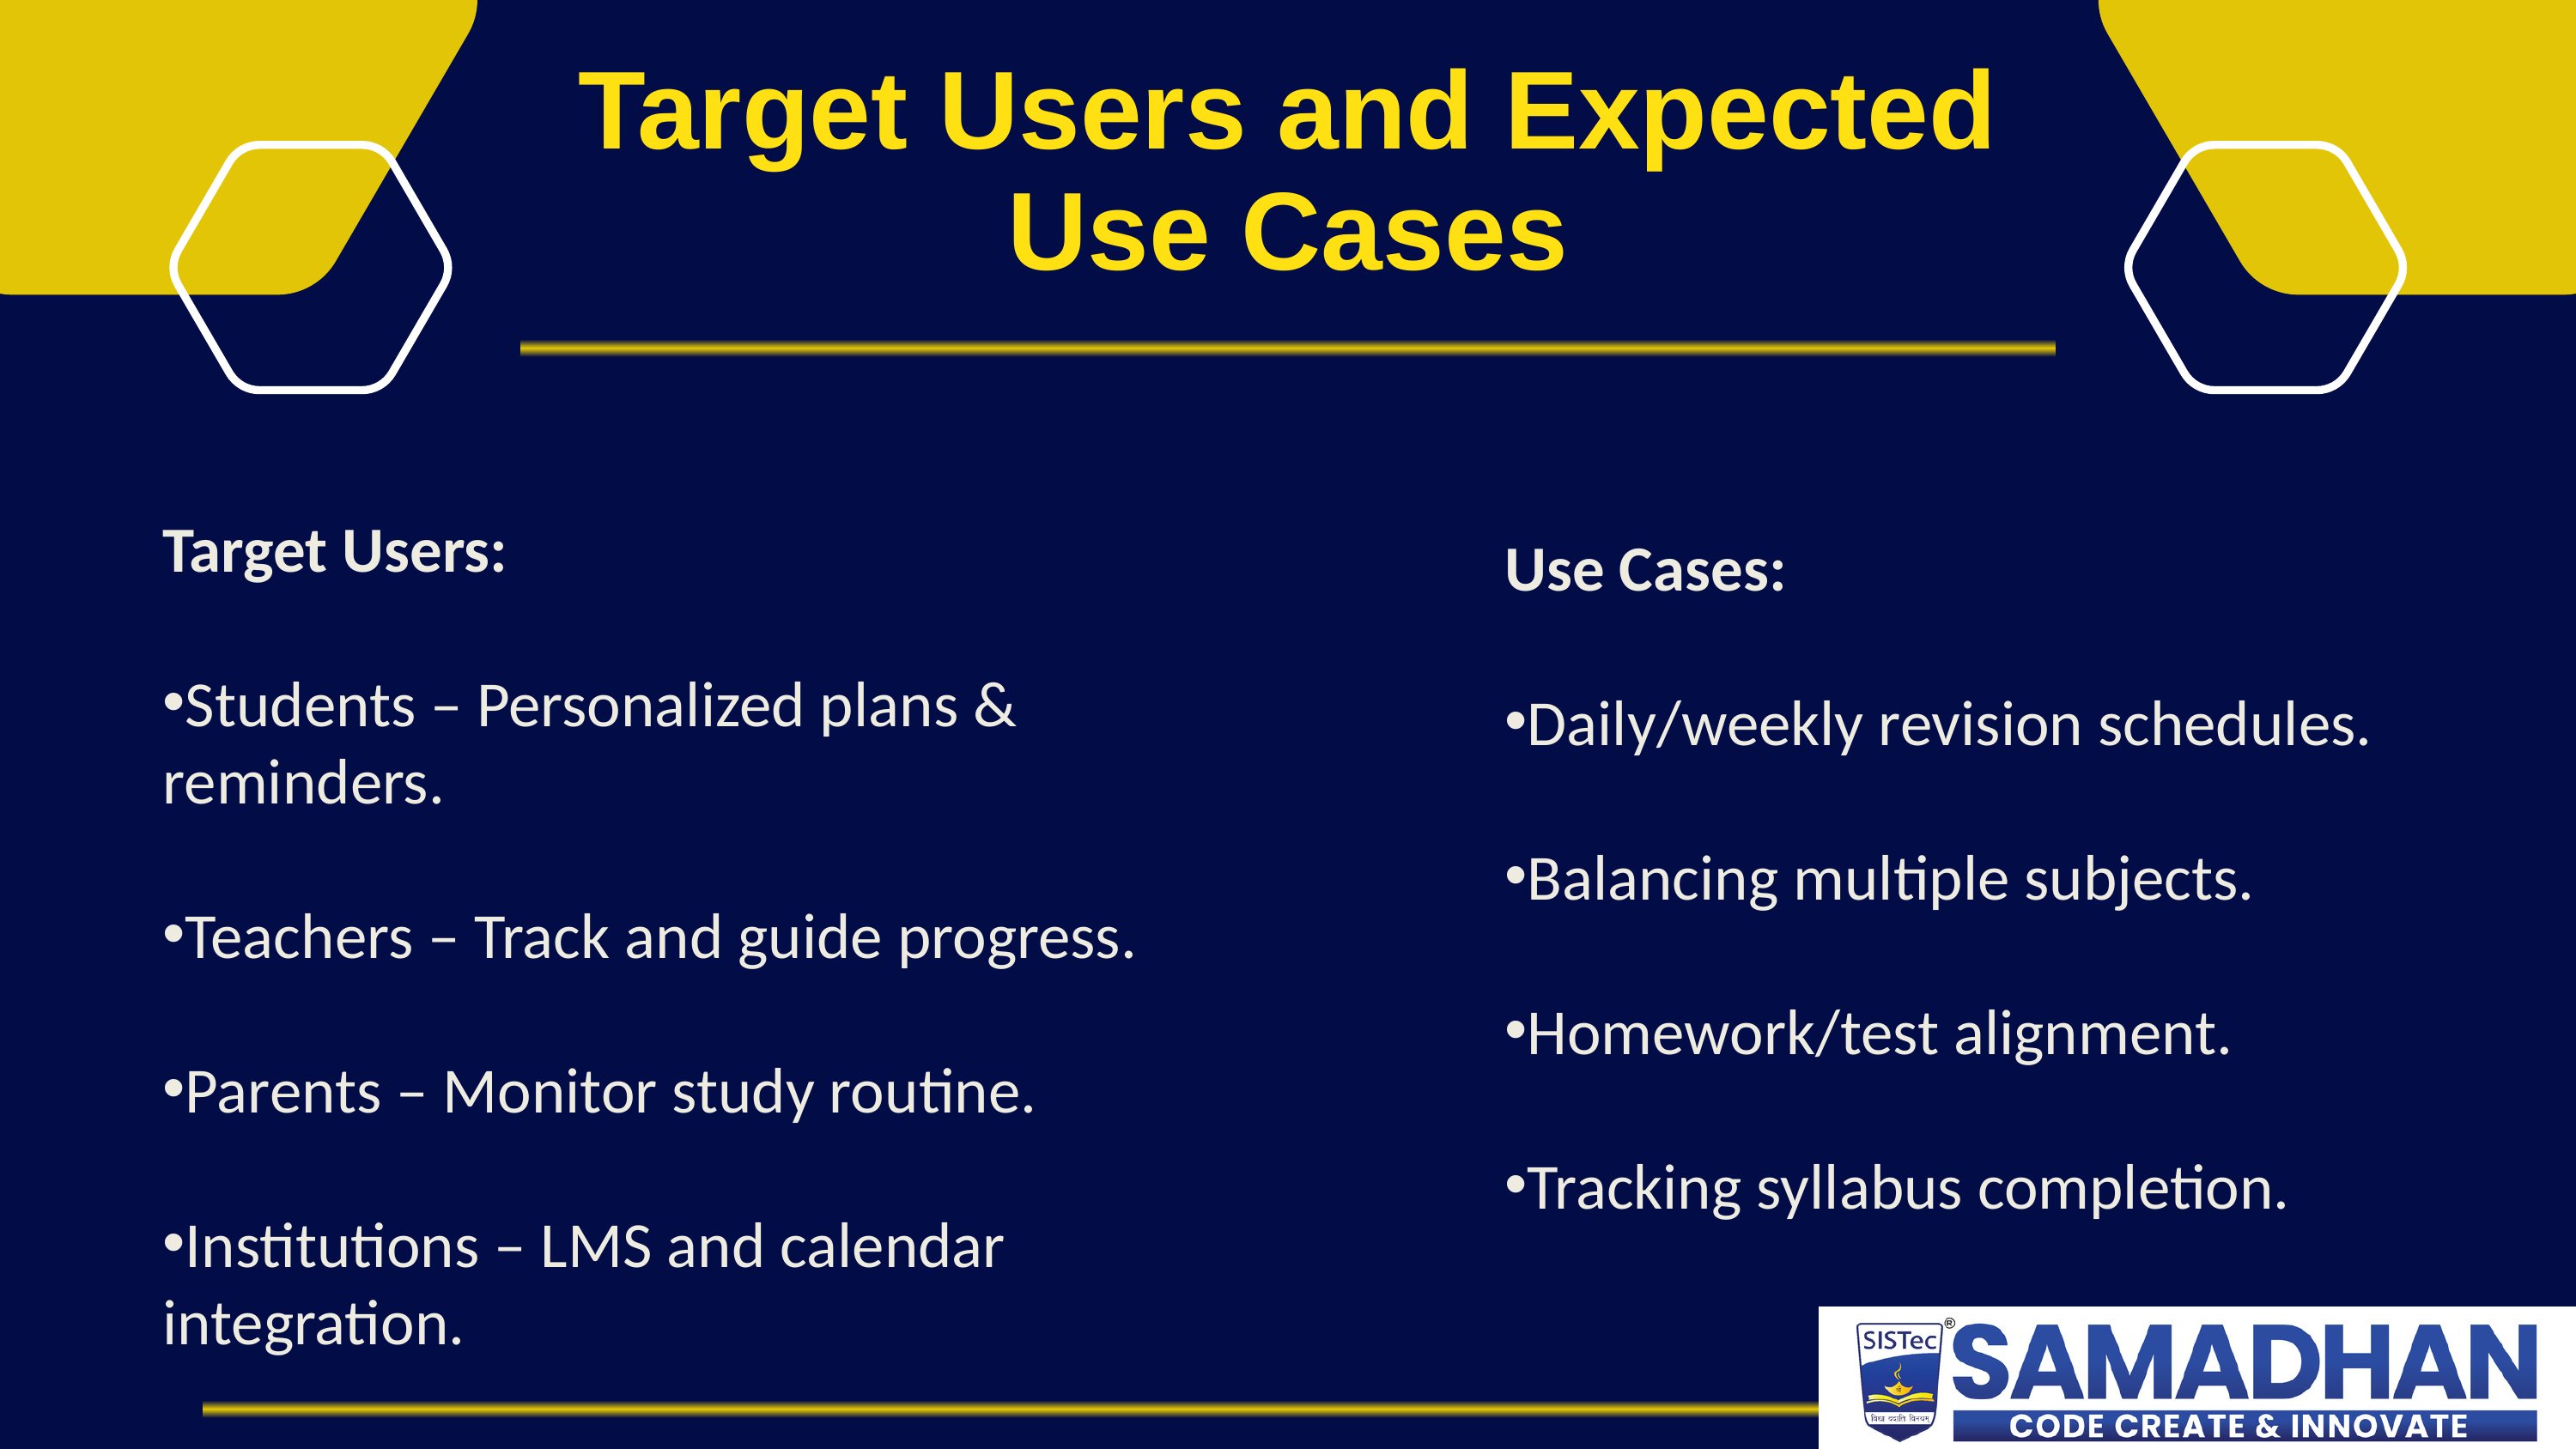

Target Users and Expected Use Cases

Target Users:

Students – Personalized plans & reminders.

Teachers – Track and guide progress.

Parents – Monitor study routine.

Institutions – LMS and calendar integration.

Use Cases:

Daily/weekly revision schedules.

Balancing multiple subjects.

Homework/test alignment.

Tracking syllabus completion.